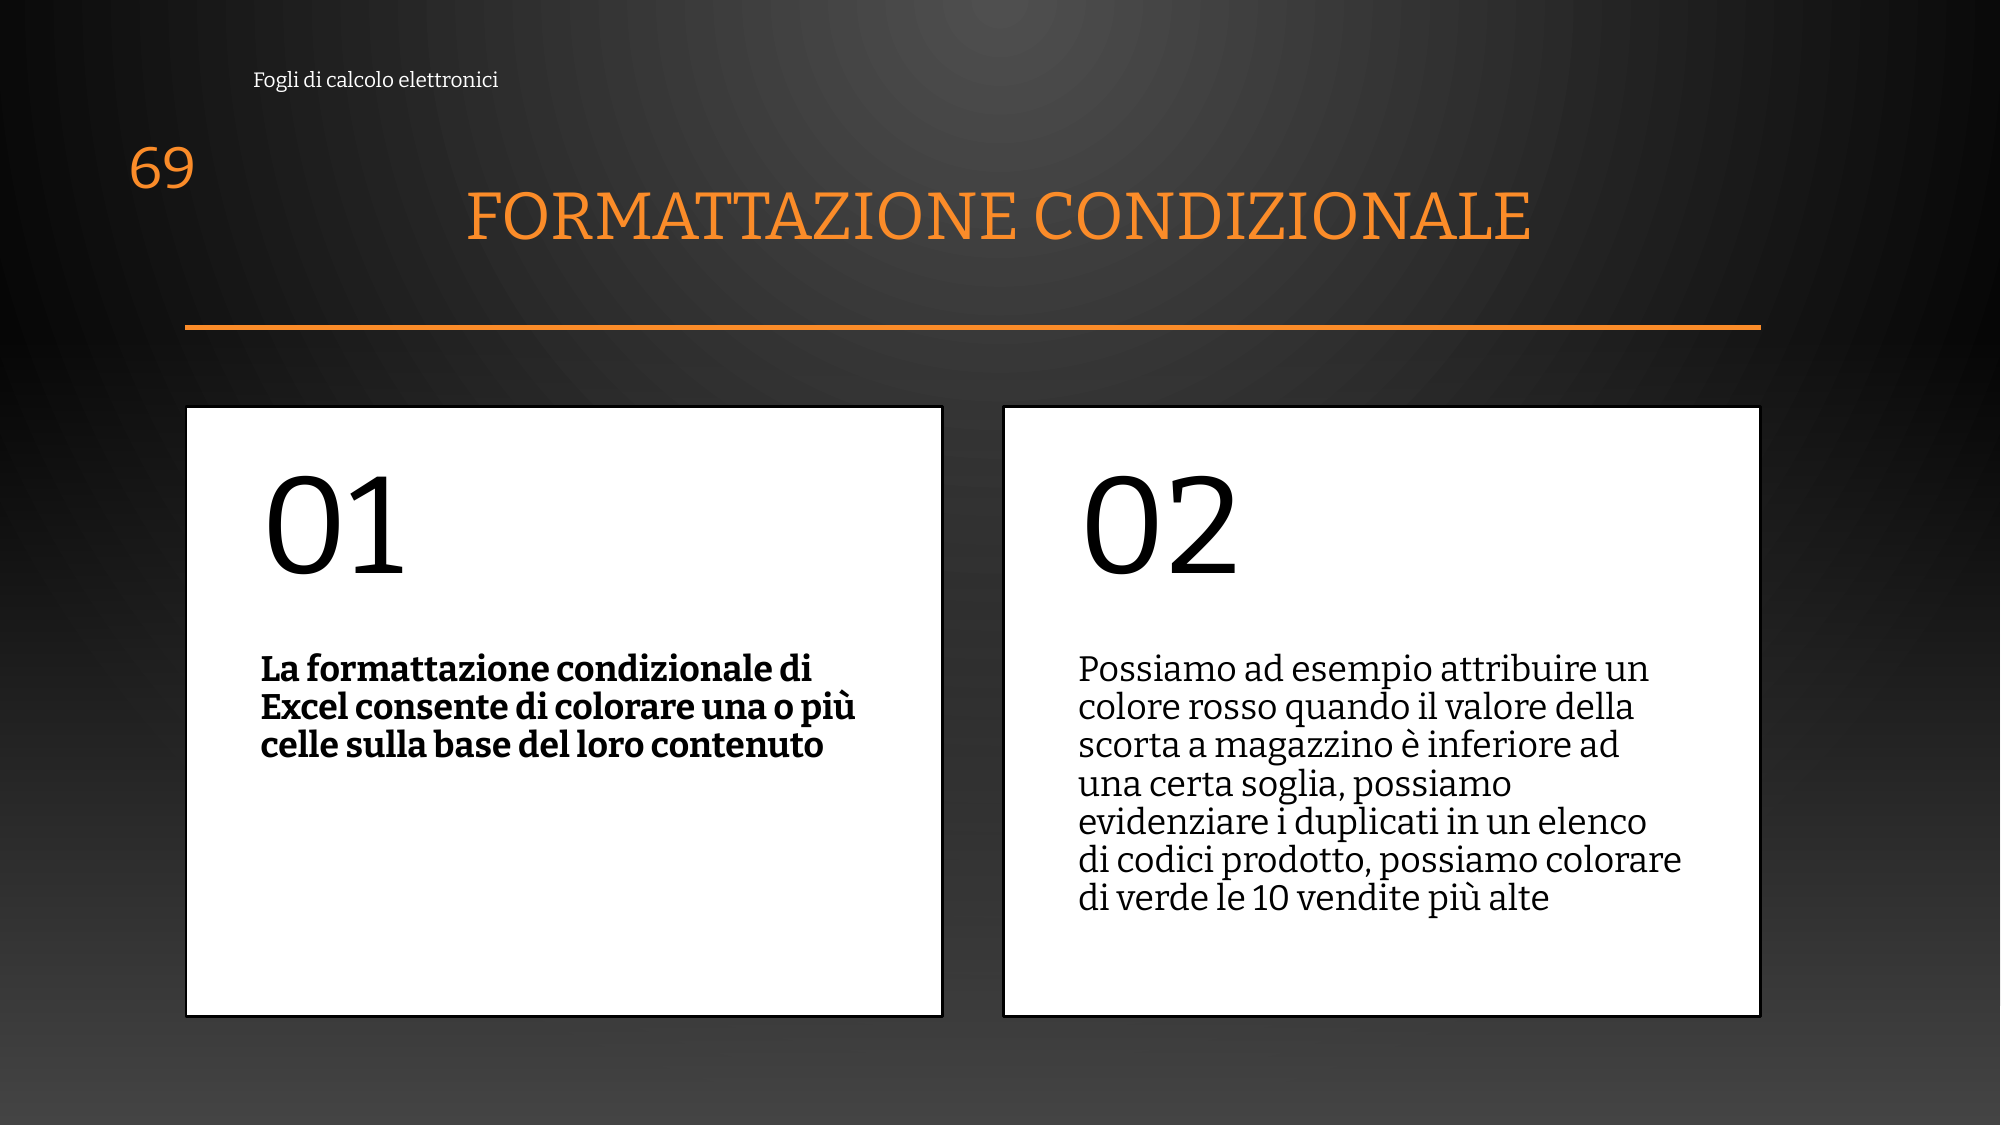

Fogli di calcolo elettronici
69
# Formattazione condizionale

La formattazione condizionale di Excel consente di colorare una o più celle sulla base del loro contenuto
01
Possiamo ad esempio attribuire un colore rosso quando il valore della scorta a magazzino è inferiore ad una certa soglia, possiamo evidenziare i duplicati in un elenco di codici prodotto, possiamo colorare di verde le 10 vendite più alte
02